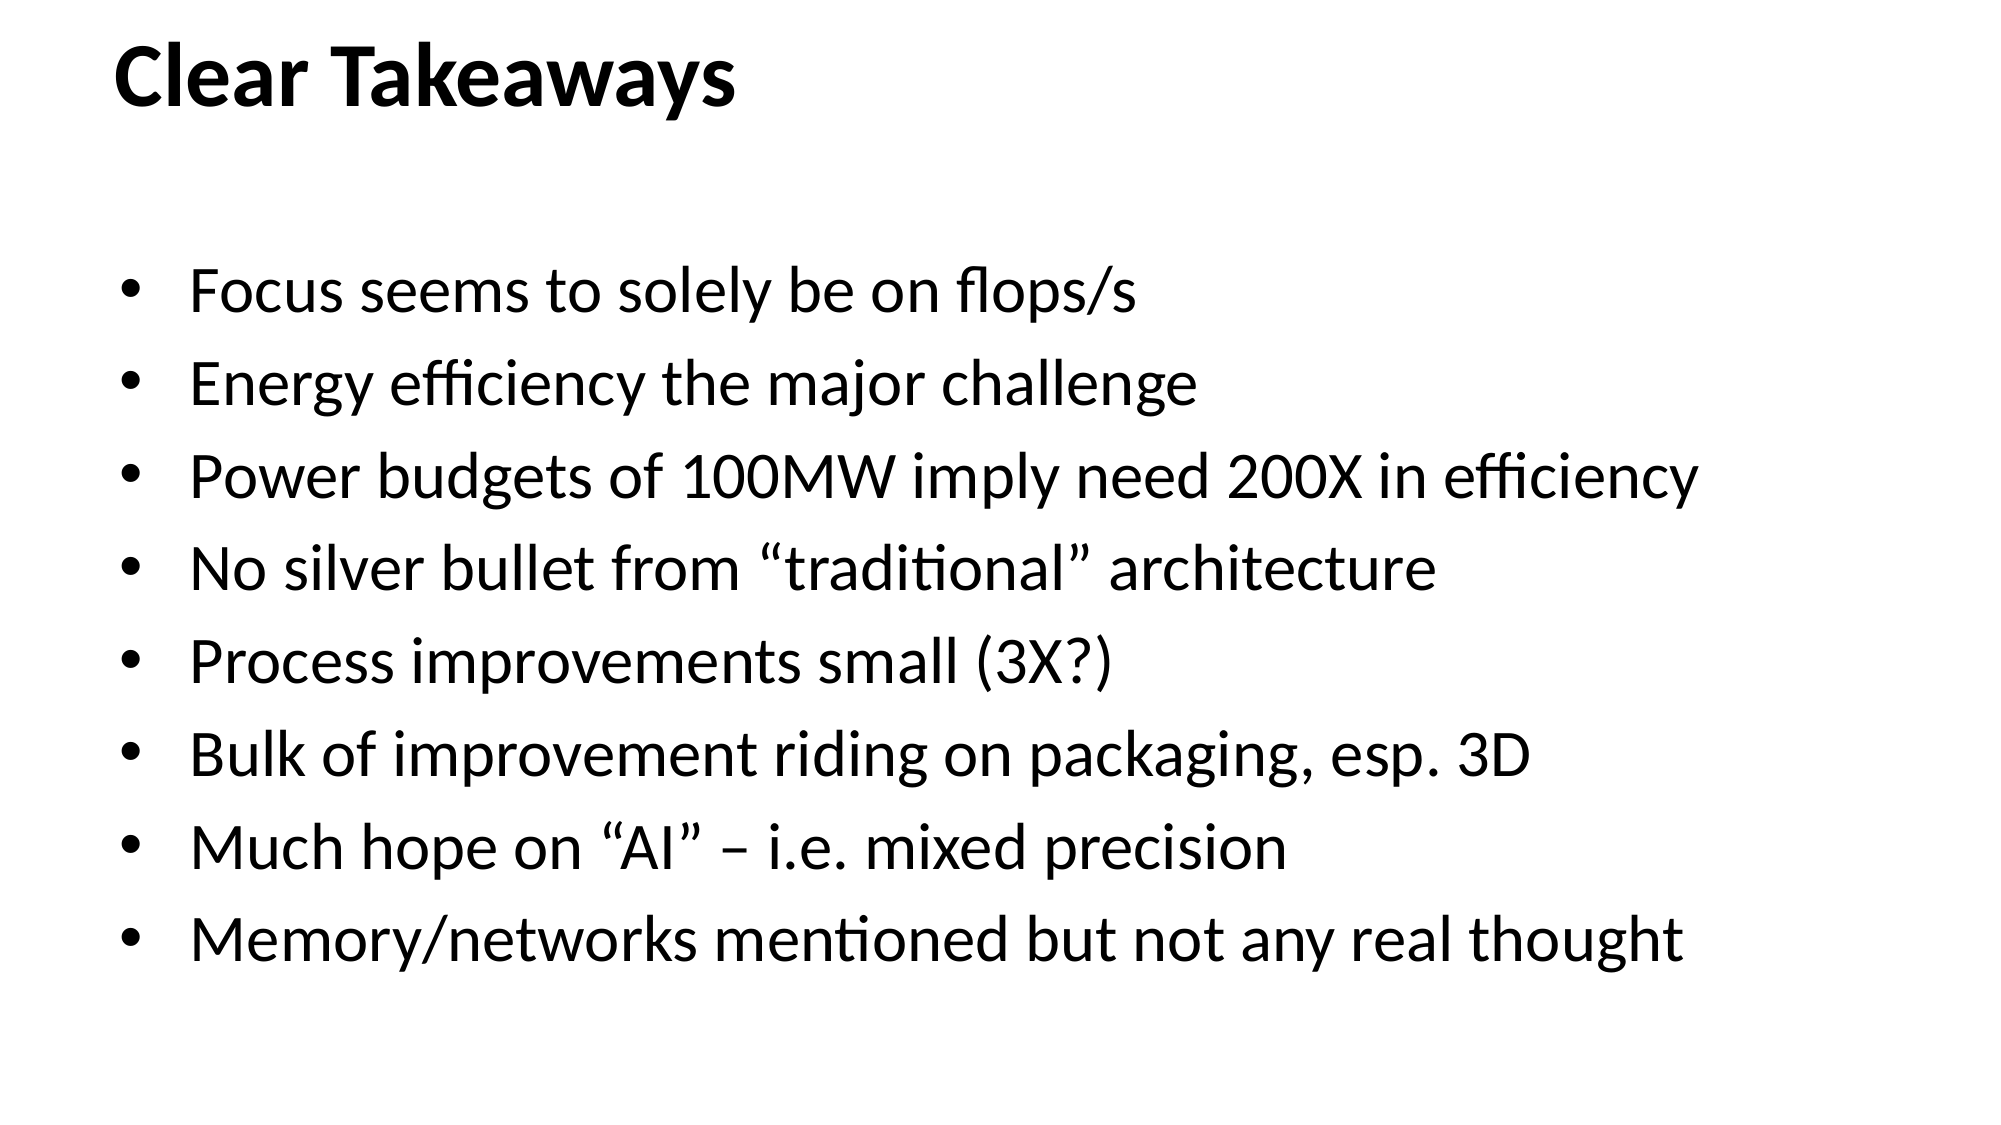

# Clear Takeaways
Focus seems to solely be on flops/s
Energy efficiency the major challenge
Power budgets of 100MW imply need 200X in efficiency
No silver bullet from “traditional” architecture
Process improvements small (3X?)
Bulk of improvement riding on packaging, esp. 3D
Much hope on “AI” – i.e. mixed precision
Memory/networks mentioned but not any real thought